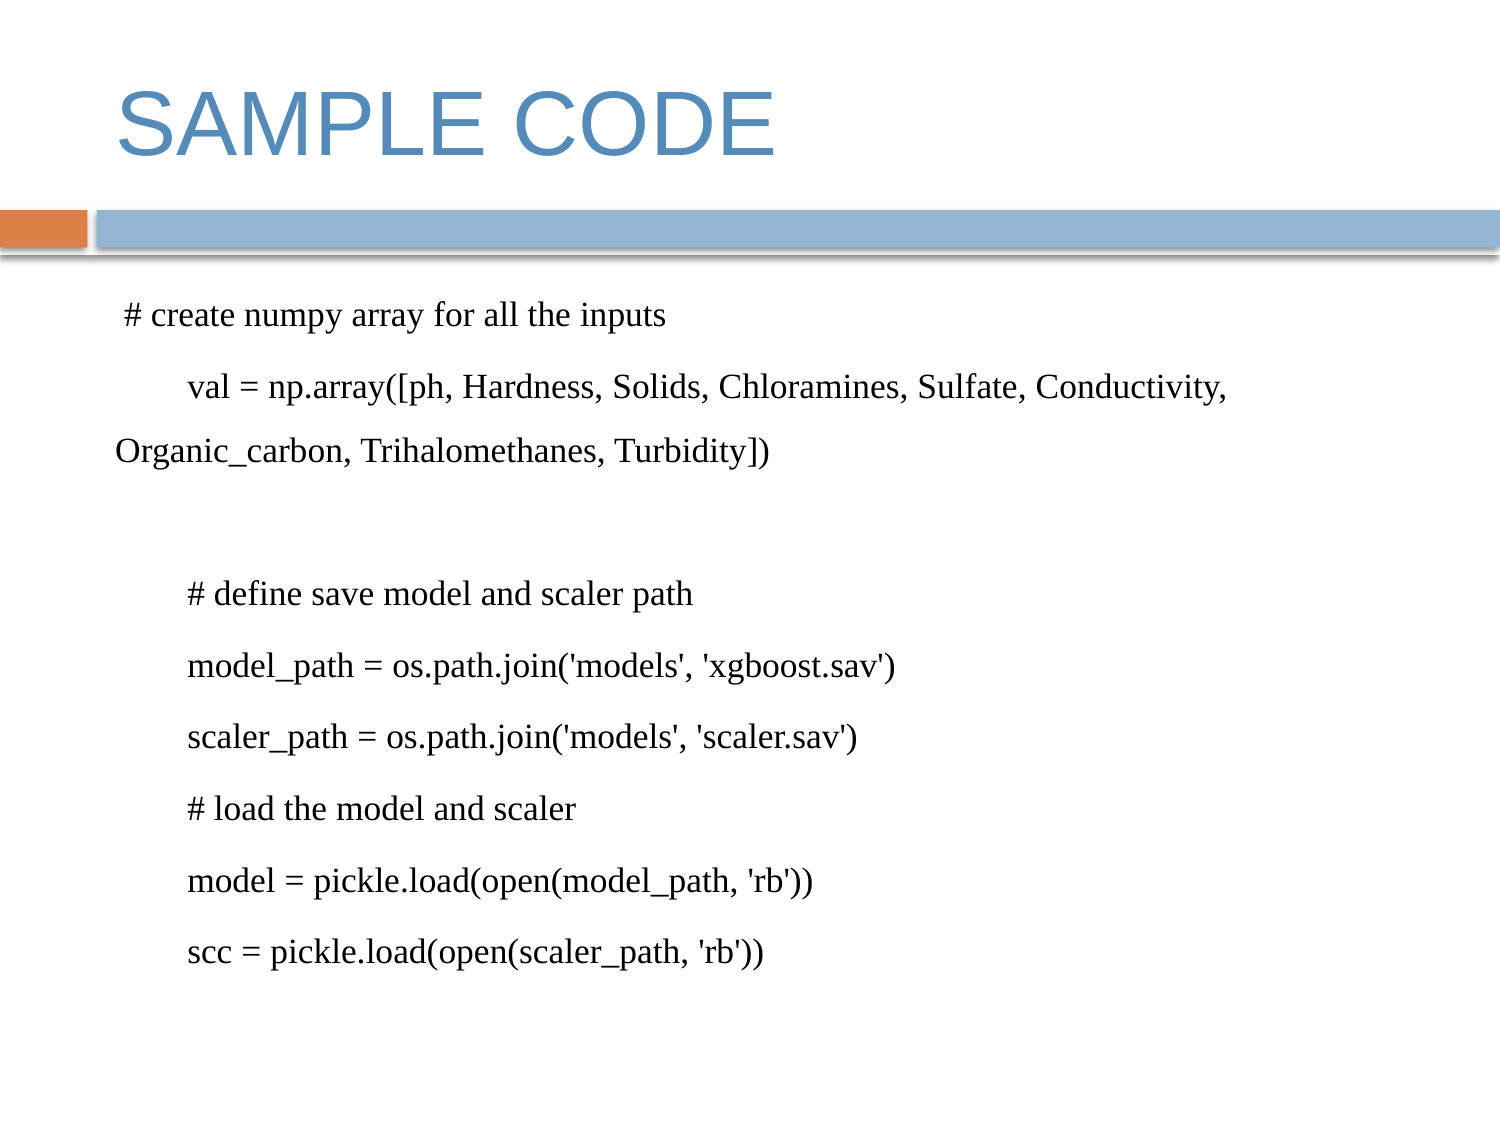

# SAMPLE CODE
 # create numpy array for all the inputs
        val = np.array([ph, Hardness, Solids, Chloramines, Sulfate, Conductivity, Organic_carbon, Trihalomethanes, Turbidity])

        # define save model and scaler path
        model_path = os.path.join('models', 'xgboost.sav')
        scaler_path = os.path.join('models', 'scaler.sav')
        # load the model and scaler
        model = pickle.load(open(model_path, 'rb'))
        scc = pickle.load(open(scaler_path, 'rb'))